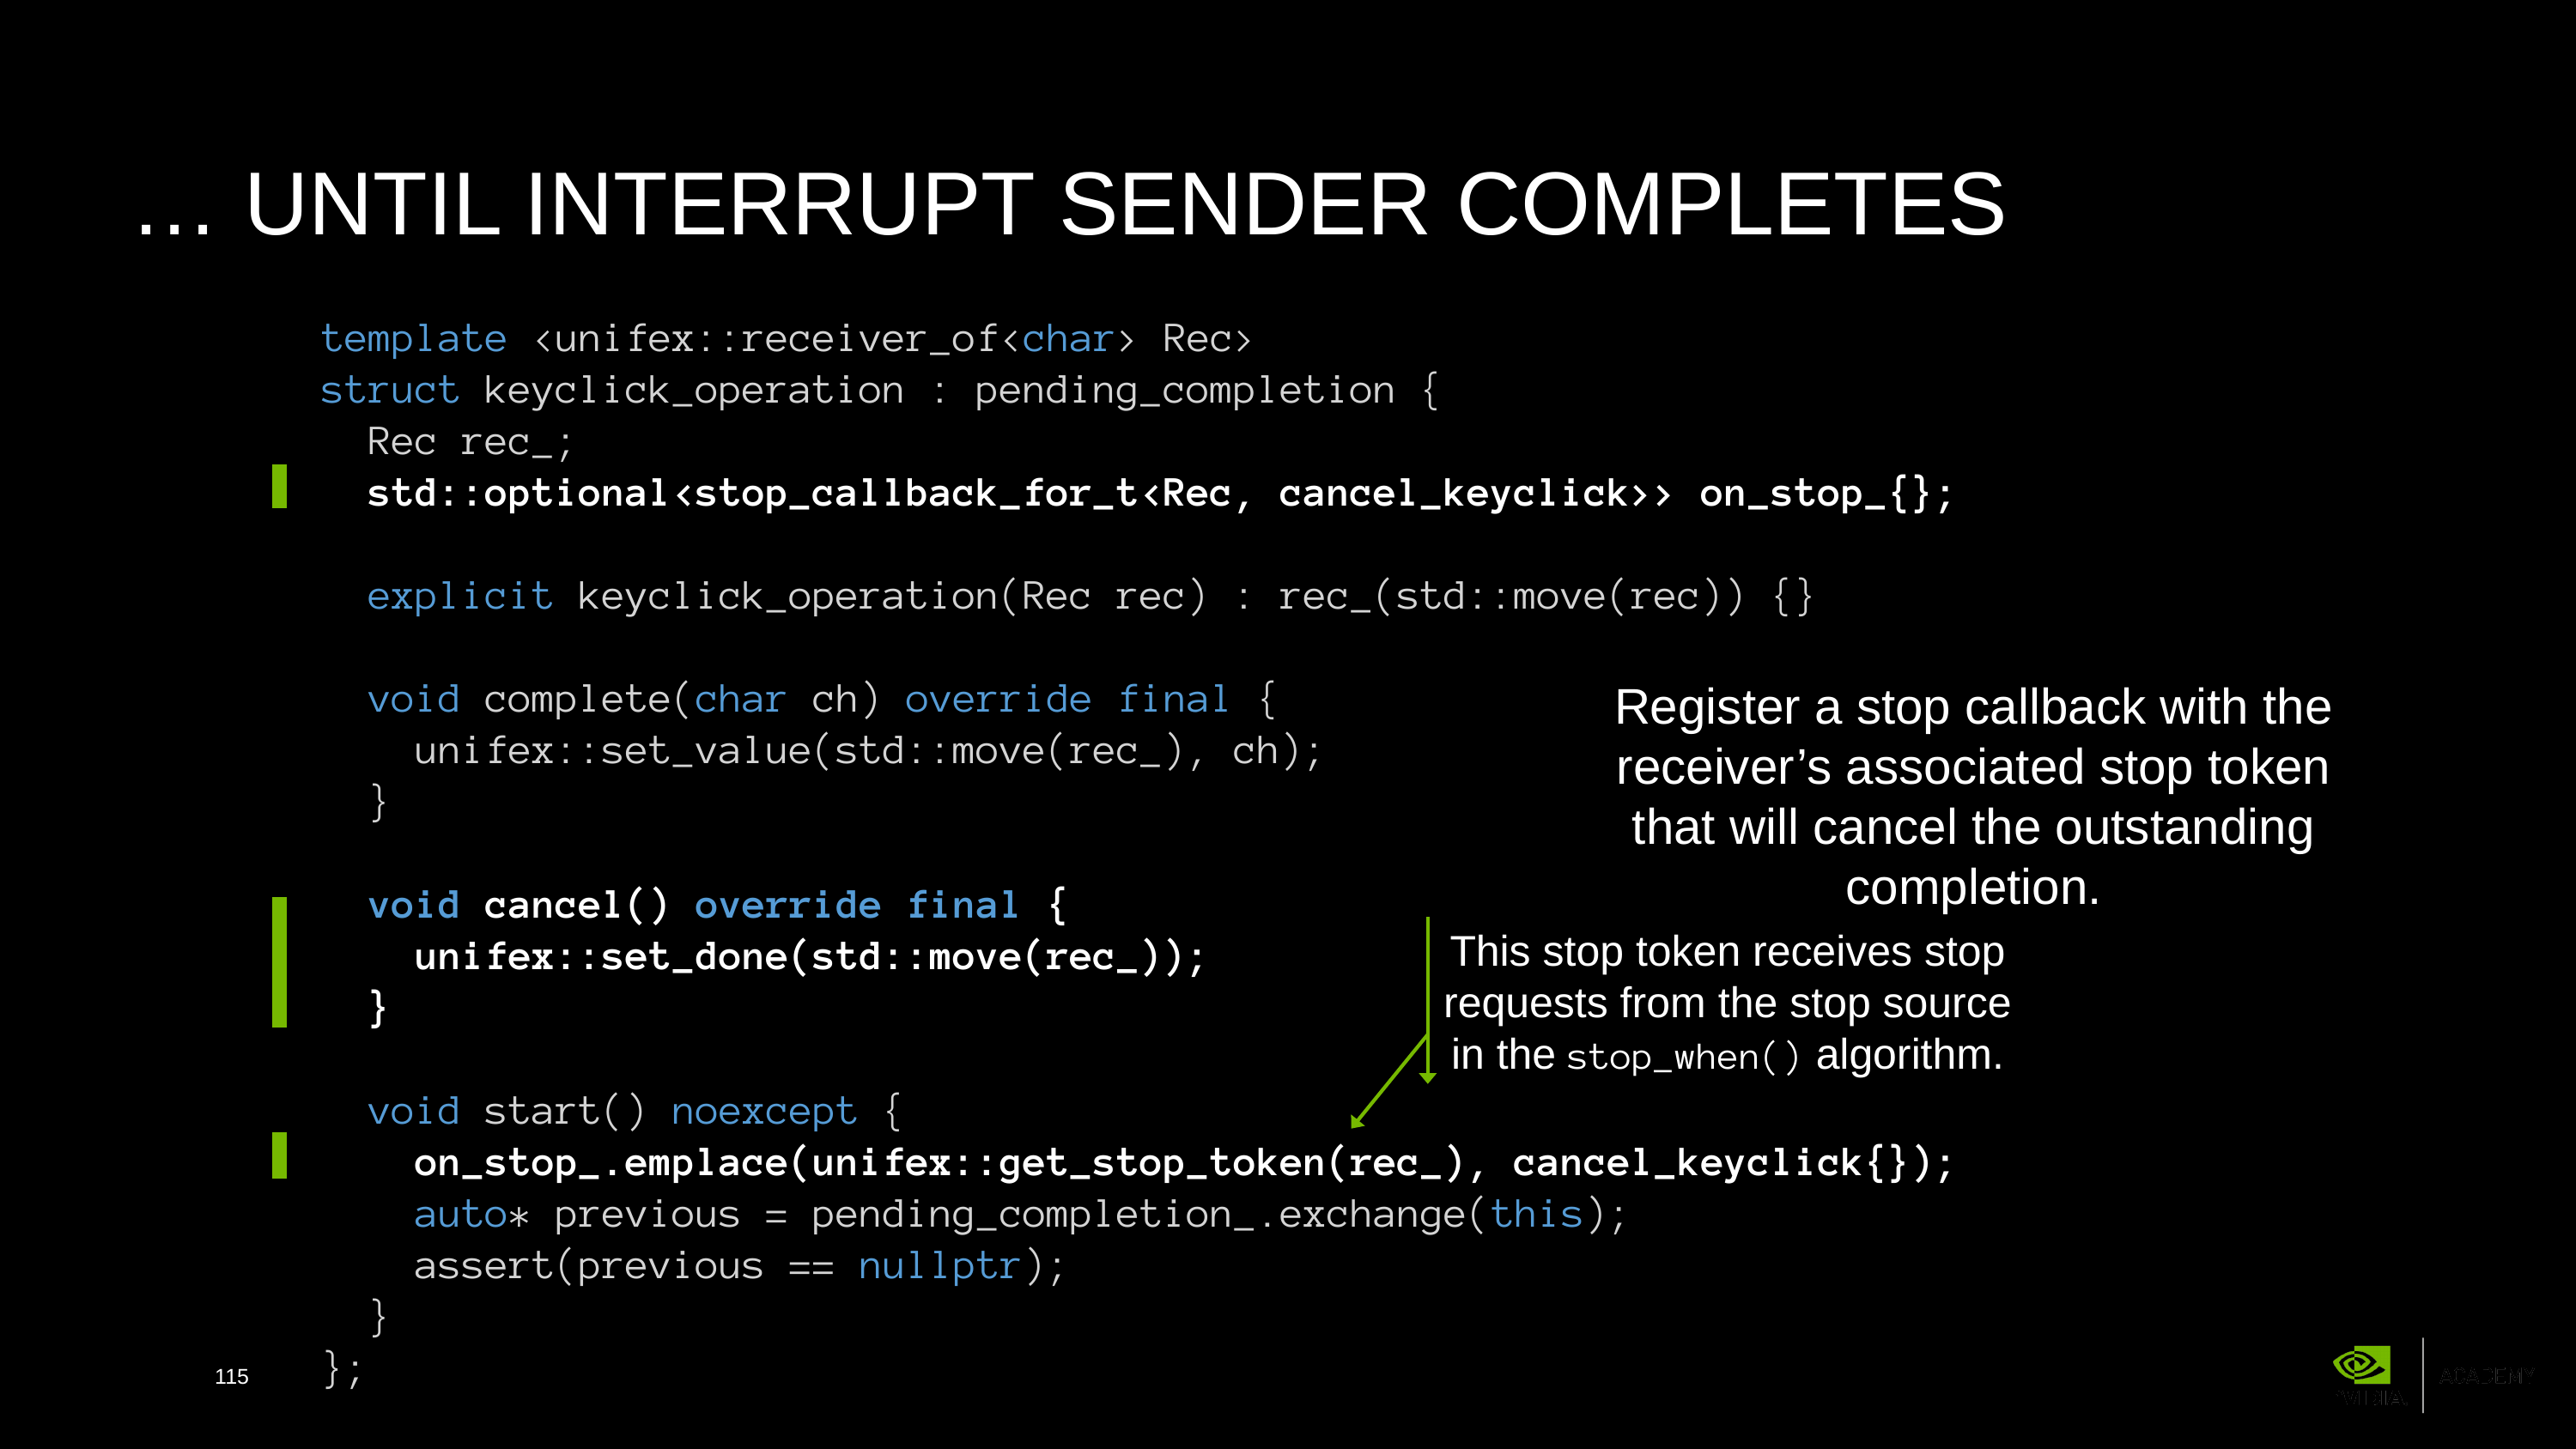

# … until interrupt sender completes
template <unifex::receiver_of<char> Rec>
struct keyclick_operation : pending_completion {
  Rec rec_;
  std::optional<stop_callback_for_t<Rec, cancel_keyclick>> on_stop_{};

  explicit keyclick_operation(Rec rec) : rec_(std::move(rec)) {}

  void complete(char ch) override final {
    unifex::set_value(std::move(rec_), ch);
  }

  void cancel() override final {
    unifex::set_done(std::move(rec_));
  }

  void start() noexcept {
    on_stop_.emplace(unifex::get_stop_token(rec_), cancel_keyclick{});
    auto* previous = pending_completion_.exchange(this);
    assert(previous == nullptr);
  }
};
template <unifex::receiver_of<char> Rec>
struct keyclick_operation : pending_completion {
  Rec rec_;

  explicit keyclick_operation(Rec rec)
    : rec_(std::move(rec)) {}

  void complete(char ch) override final {
    unifex::set_value(std::move(rec_), ch);
  }

  void start() noexcept {
    // Enqueue the operation
    auto* previous = pending_completion_.exchange(this);
    assert(previous == nullptr);
  }
};
Register a stop callback with the receiver’s associated stop token that will cancel the outstanding completion.
This stop token receives stop requests from the stop source in the stop_when() algorithm.
115